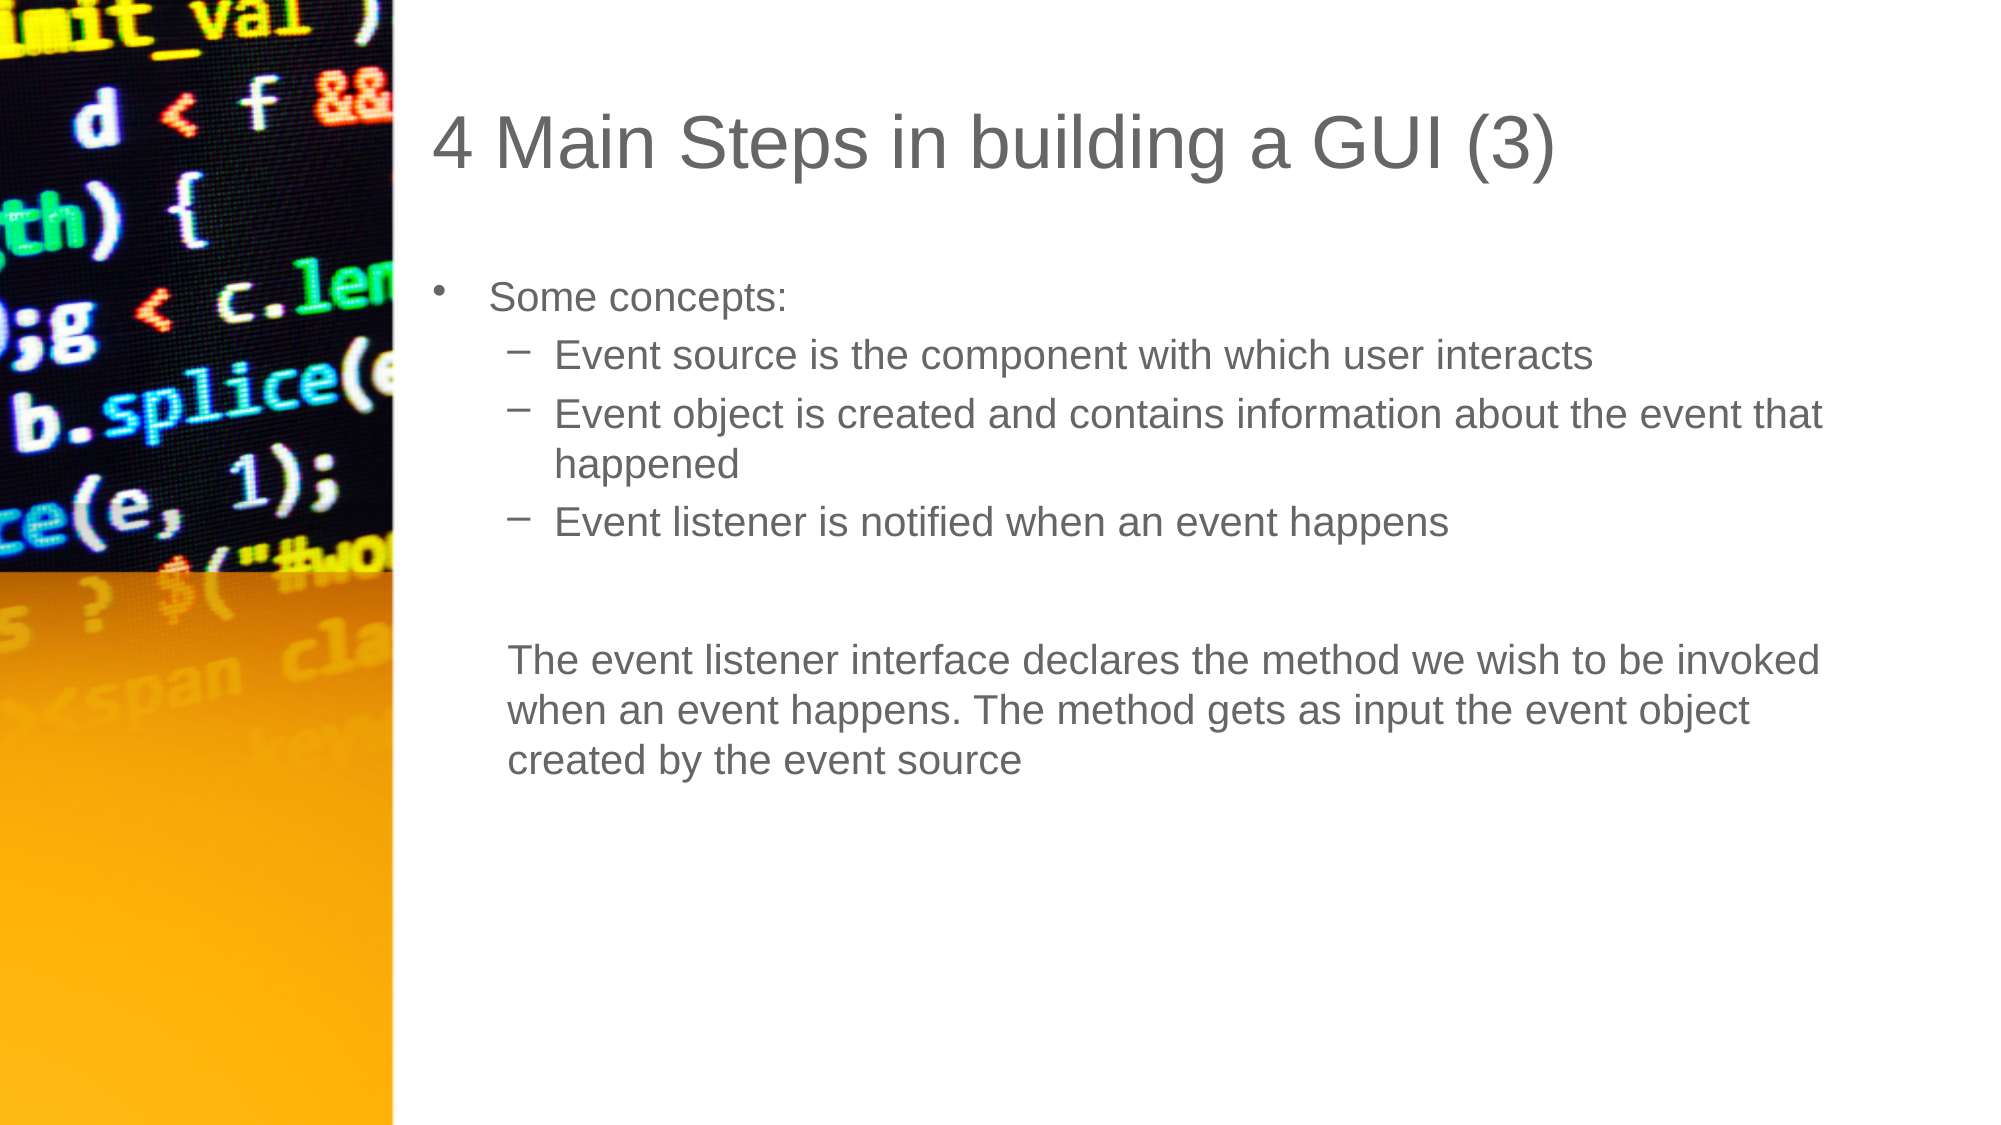

# 4 Main Steps in building a GUI (3)
Some concepts:
Event source is the component with which user interacts
Event object is created and contains information about the event that happened
Event listener is notified when an event happens

The event listener interface declares the method we wish to be invoked when an event happens. The method gets as input the event object created by the event source